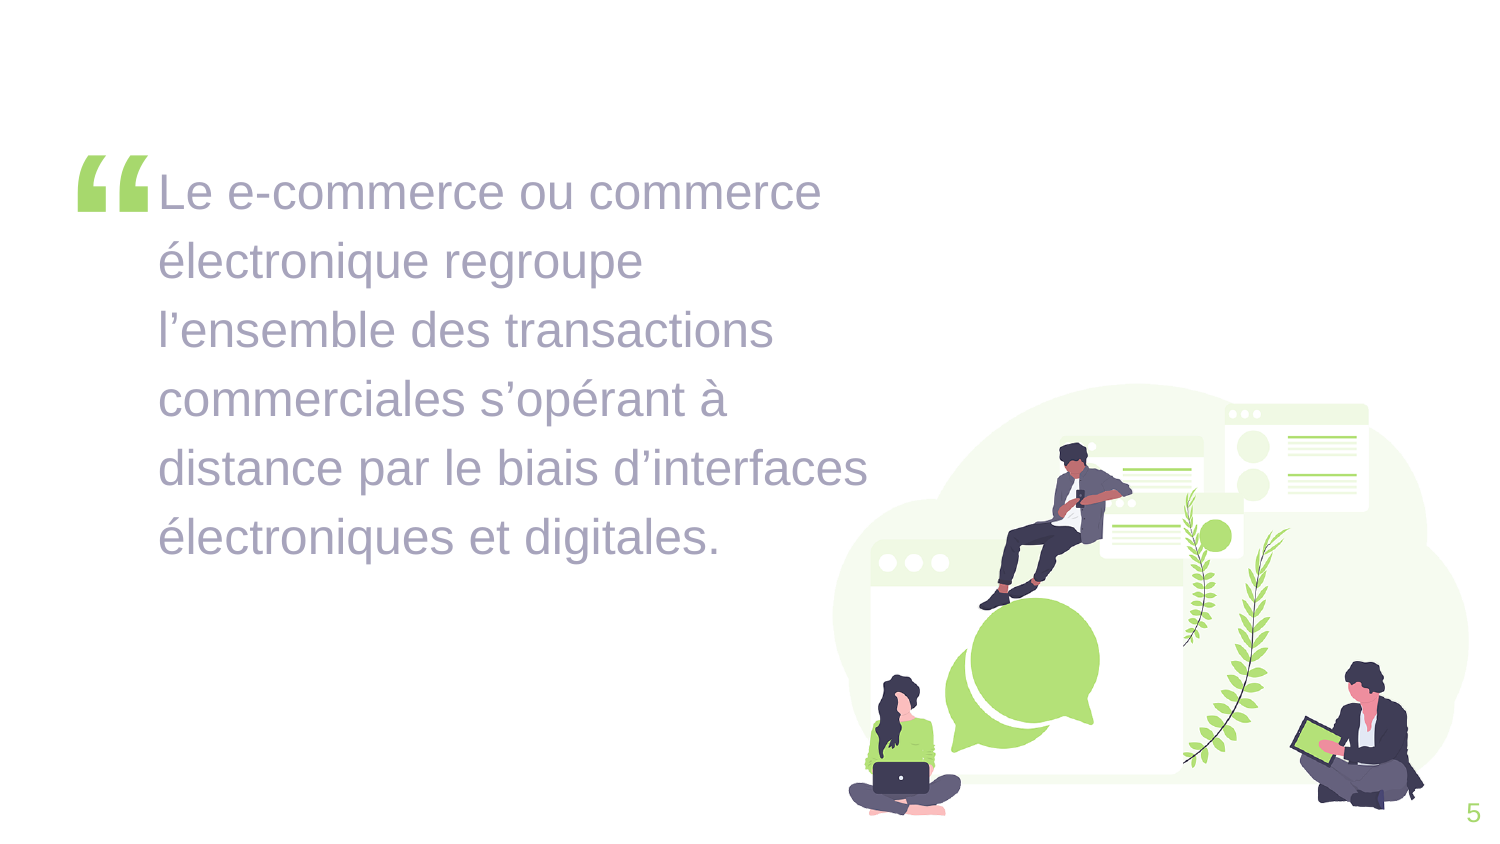

Le e-commerce ou commerce électronique regroupe l’ensemble des transactions commerciales s’opérant à distance par le biais d’interfaces électroniques et digitales.
5